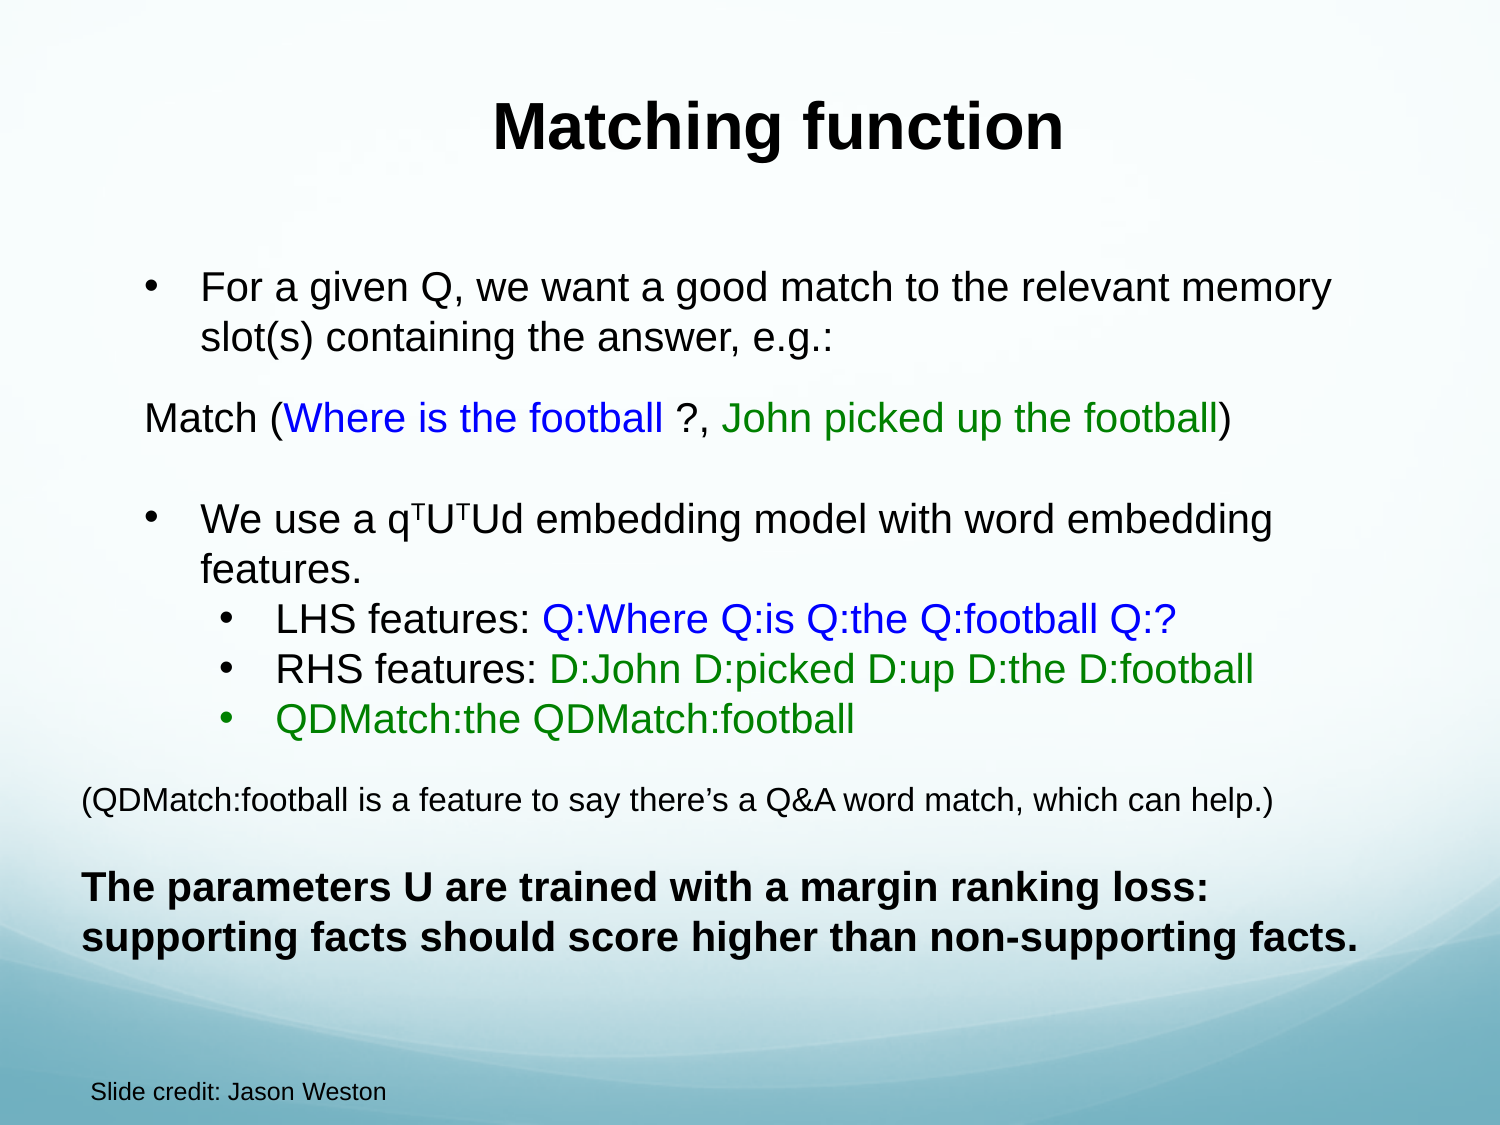

Matching function
For a given Q, we want a good match to the relevant memory slot(s) containing the answer, e.g.:
Match (Where is the football ?, John picked up the football)
We use a qTUTUd embedding model with word embedding features.
LHS features: Q:Where Q:is Q:the Q:football Q:?
RHS features: D:John D:picked D:up D:the D:football
QDMatch:the QDMatch:football

(QDMatch:football is a feature to say there’s a Q&A word match, which can help.)
The parameters U are trained with a margin ranking loss:
supporting facts should score higher than non-supporting facts.
Slide credit: Jason Weston